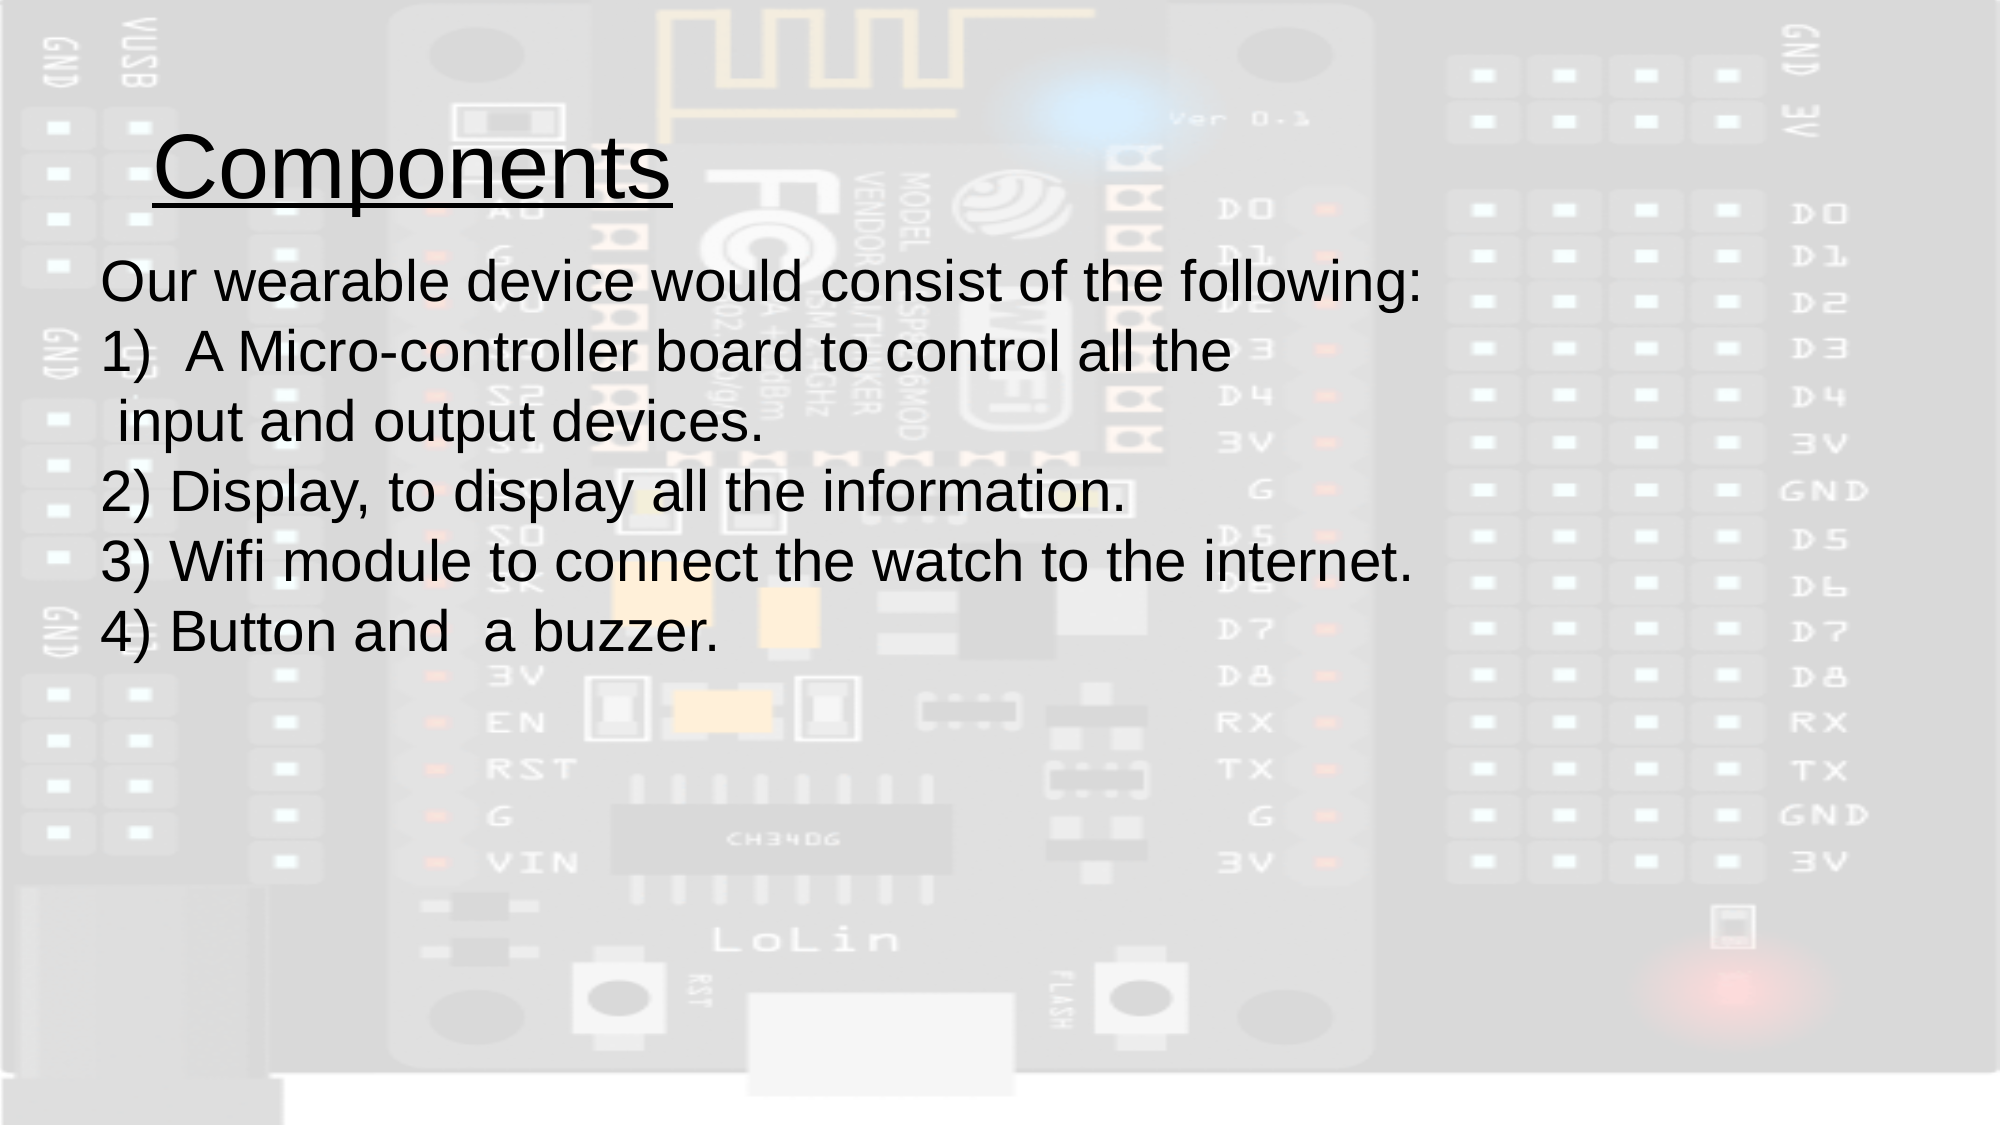

# Components
Our wearable device would consist of the following:
A Micro-controller board to control all the
 input and output devices.
2) Display, to display all the information.
3) Wifi module to connect the watch to the internet.
4) Button and  a buzzer.